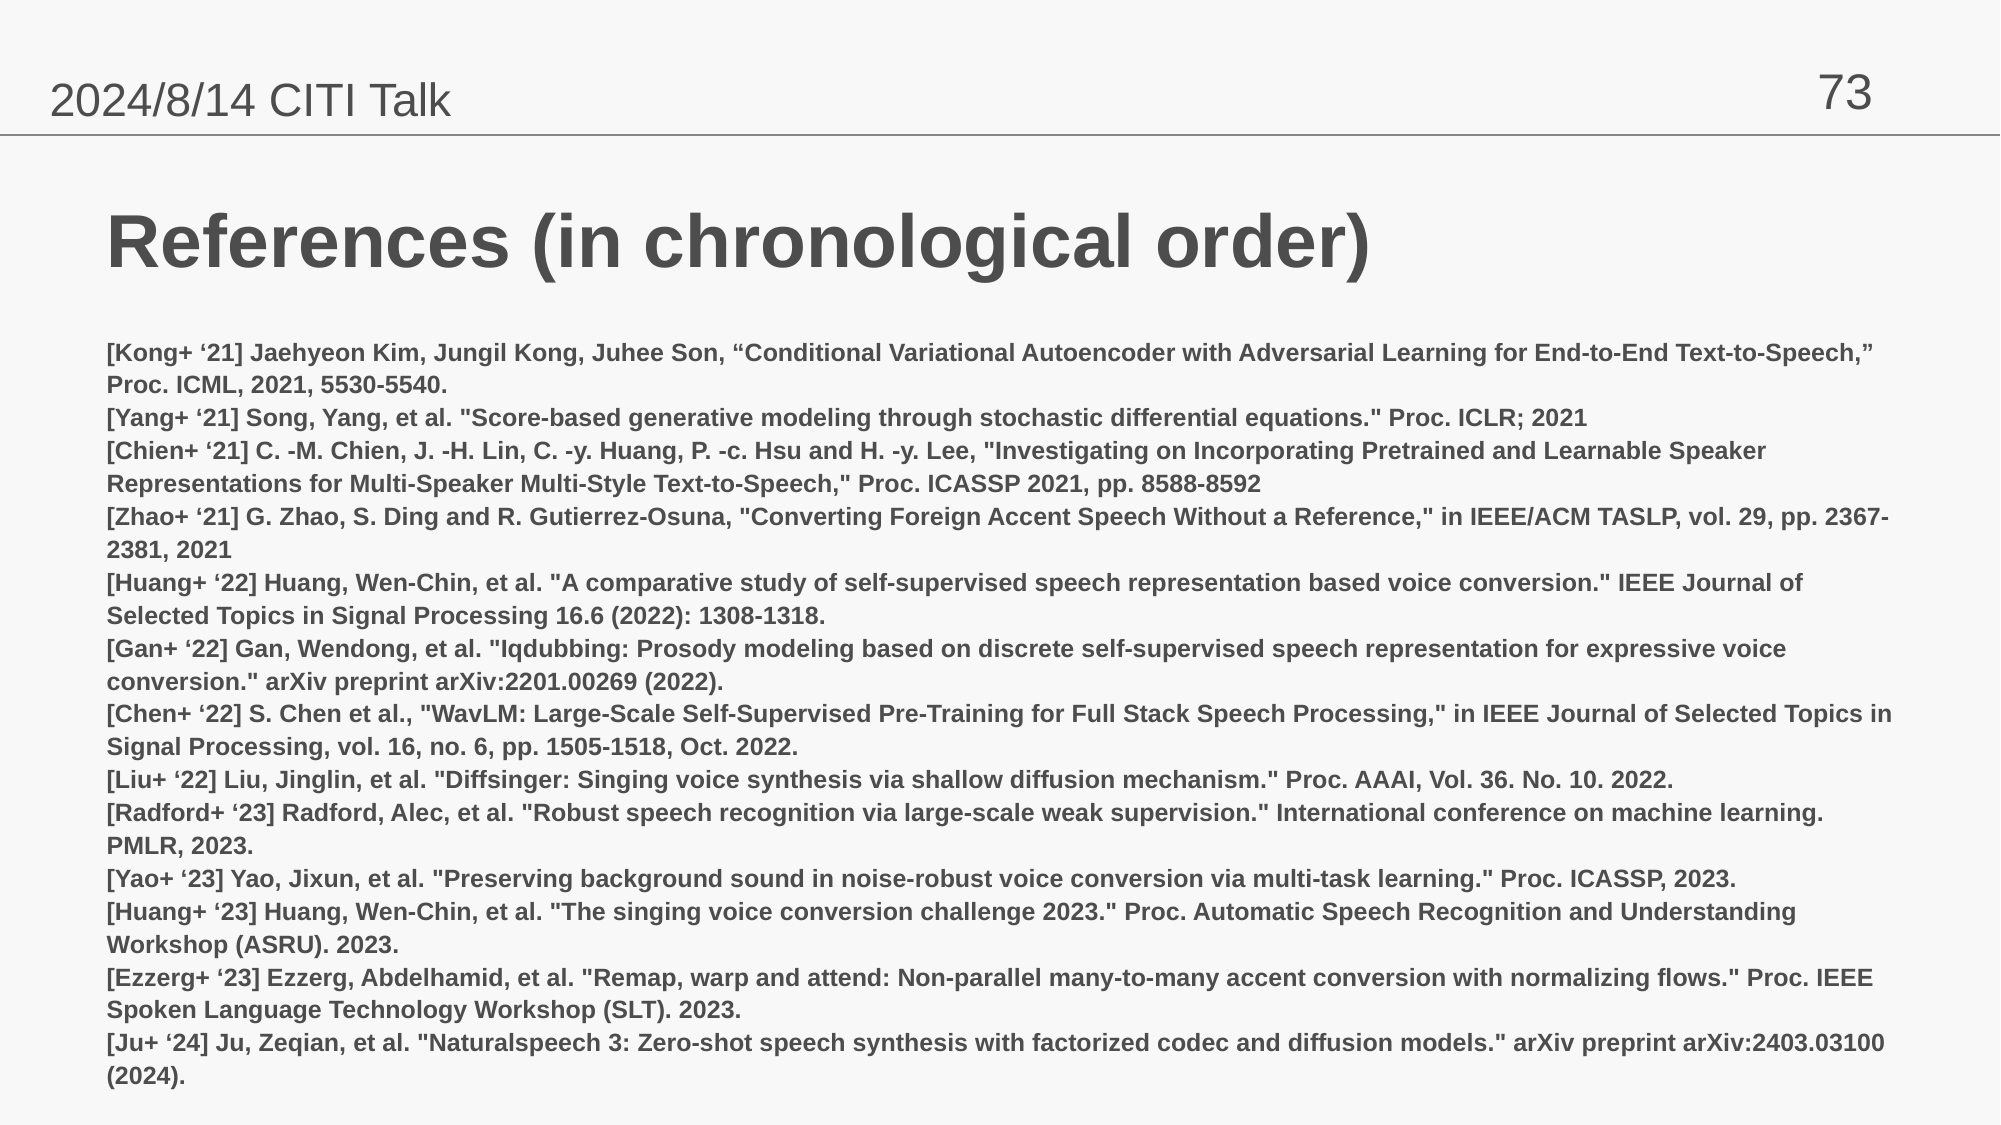

2024/8/14 CITI Talk
# References (in chronological order)
[Kong+ ‘21] Jaehyeon Kim, Jungil Kong, Juhee Son, “Conditional Variational Autoencoder with Adversarial Learning for End-to-End Text-to-Speech,” Proc. ICML, 2021, 5530-5540.
[Yang+ ‘21] Song, Yang, et al. "Score-based generative modeling through stochastic differential equations." Proc. ICLR; 2021
[Chien+ ‘21] C. -M. Chien, J. -H. Lin, C. -y. Huang, P. -c. Hsu and H. -y. Lee, "Investigating on Incorporating Pretrained and Learnable Speaker Representations for Multi-Speaker Multi-Style Text-to-Speech," Proc. ICASSP 2021, pp. 8588-8592
[Zhao+ ‘21] G. Zhao, S. Ding and R. Gutierrez-Osuna, "Converting Foreign Accent Speech Without a Reference," in IEEE/ACM TASLP, vol. 29, pp. 2367-2381, 2021
[Huang+ ‘22] Huang, Wen-Chin, et al. "A comparative study of self-supervised speech representation based voice conversion." IEEE Journal of Selected Topics in Signal Processing 16.6 (2022): 1308-1318.
[Gan+ ‘22] Gan, Wendong, et al. "Iqdubbing: Prosody modeling based on discrete self-supervised speech representation for expressive voice conversion." arXiv preprint arXiv:2201.00269 (2022).
[Chen+ ‘22] S. Chen et al., "WavLM: Large-Scale Self-Supervised Pre-Training for Full Stack Speech Processing," in IEEE Journal of Selected Topics in Signal Processing, vol. 16, no. 6, pp. 1505-1518, Oct. 2022.
[Liu+ ‘22] Liu, Jinglin, et al. "Diffsinger: Singing voice synthesis via shallow diffusion mechanism." Proc. AAAI, Vol. 36. No. 10. 2022.
[Radford+ ‘23] Radford, Alec, et al. "Robust speech recognition via large-scale weak supervision." International conference on machine learning. PMLR, 2023.
[Yao+ ‘23] Yao, Jixun, et al. "Preserving background sound in noise-robust voice conversion via multi-task learning." Proc. ICASSP, 2023.
[Huang+ ‘23] Huang, Wen-Chin, et al. "The singing voice conversion challenge 2023." Proc. Automatic Speech Recognition and Understanding Workshop (ASRU). 2023.
[Ezzerg+ ‘23] Ezzerg, Abdelhamid, et al. "Remap, warp and attend: Non-parallel many-to-many accent conversion with normalizing flows." Proc. IEEE Spoken Language Technology Workshop (SLT). 2023.
[Ju+ ‘24] Ju, Zeqian, et al. "Naturalspeech 3: Zero-shot speech synthesis with factorized codec and diffusion models." arXiv preprint arXiv:2403.03100 (2024).